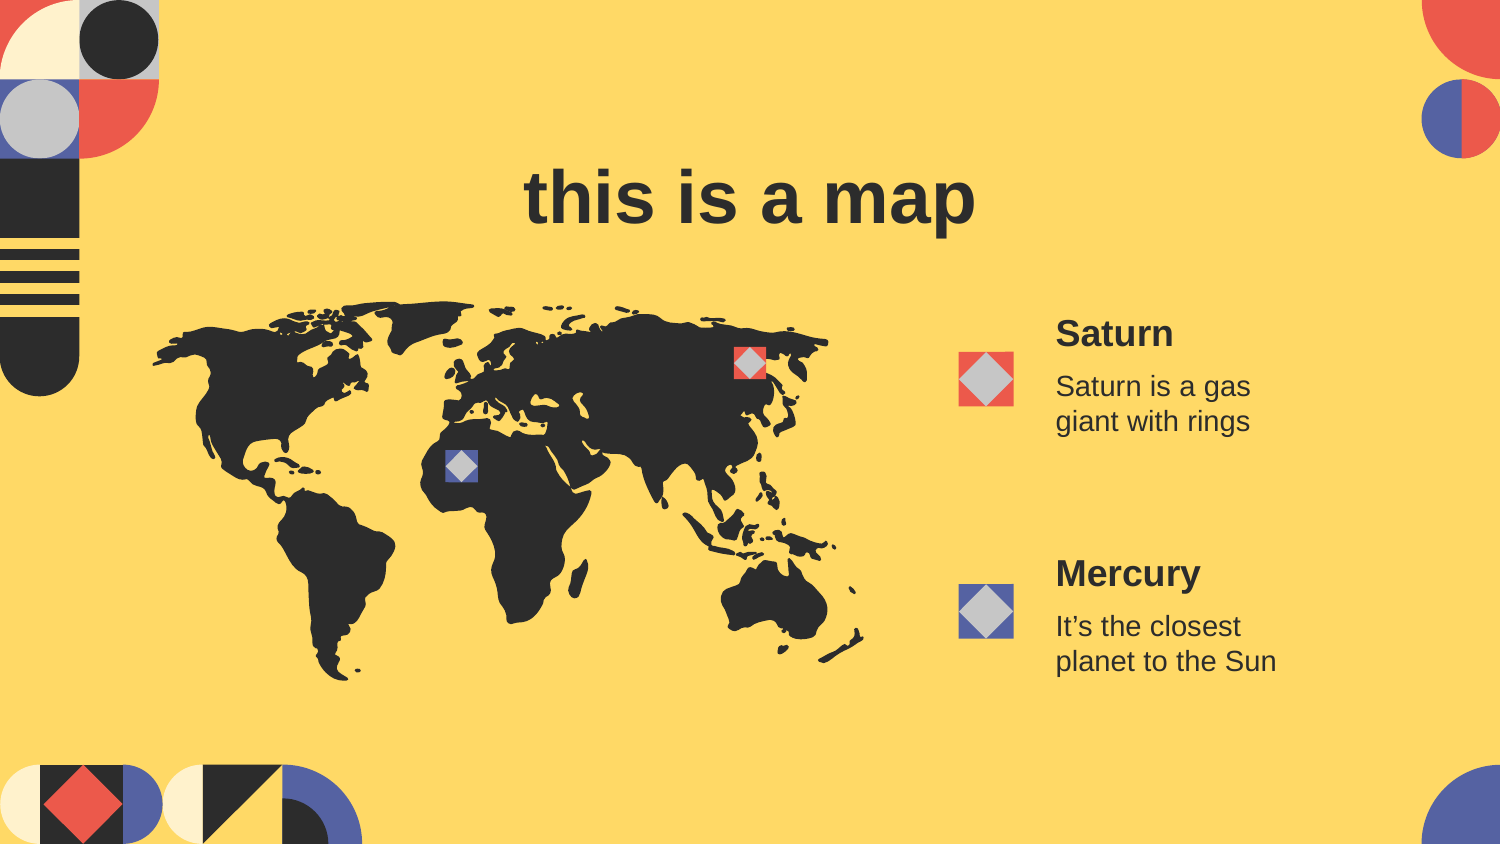

# this is a map
Saturn

Saturn is a gas giant with rings

Mercury

It’s the closest planet to the Sun